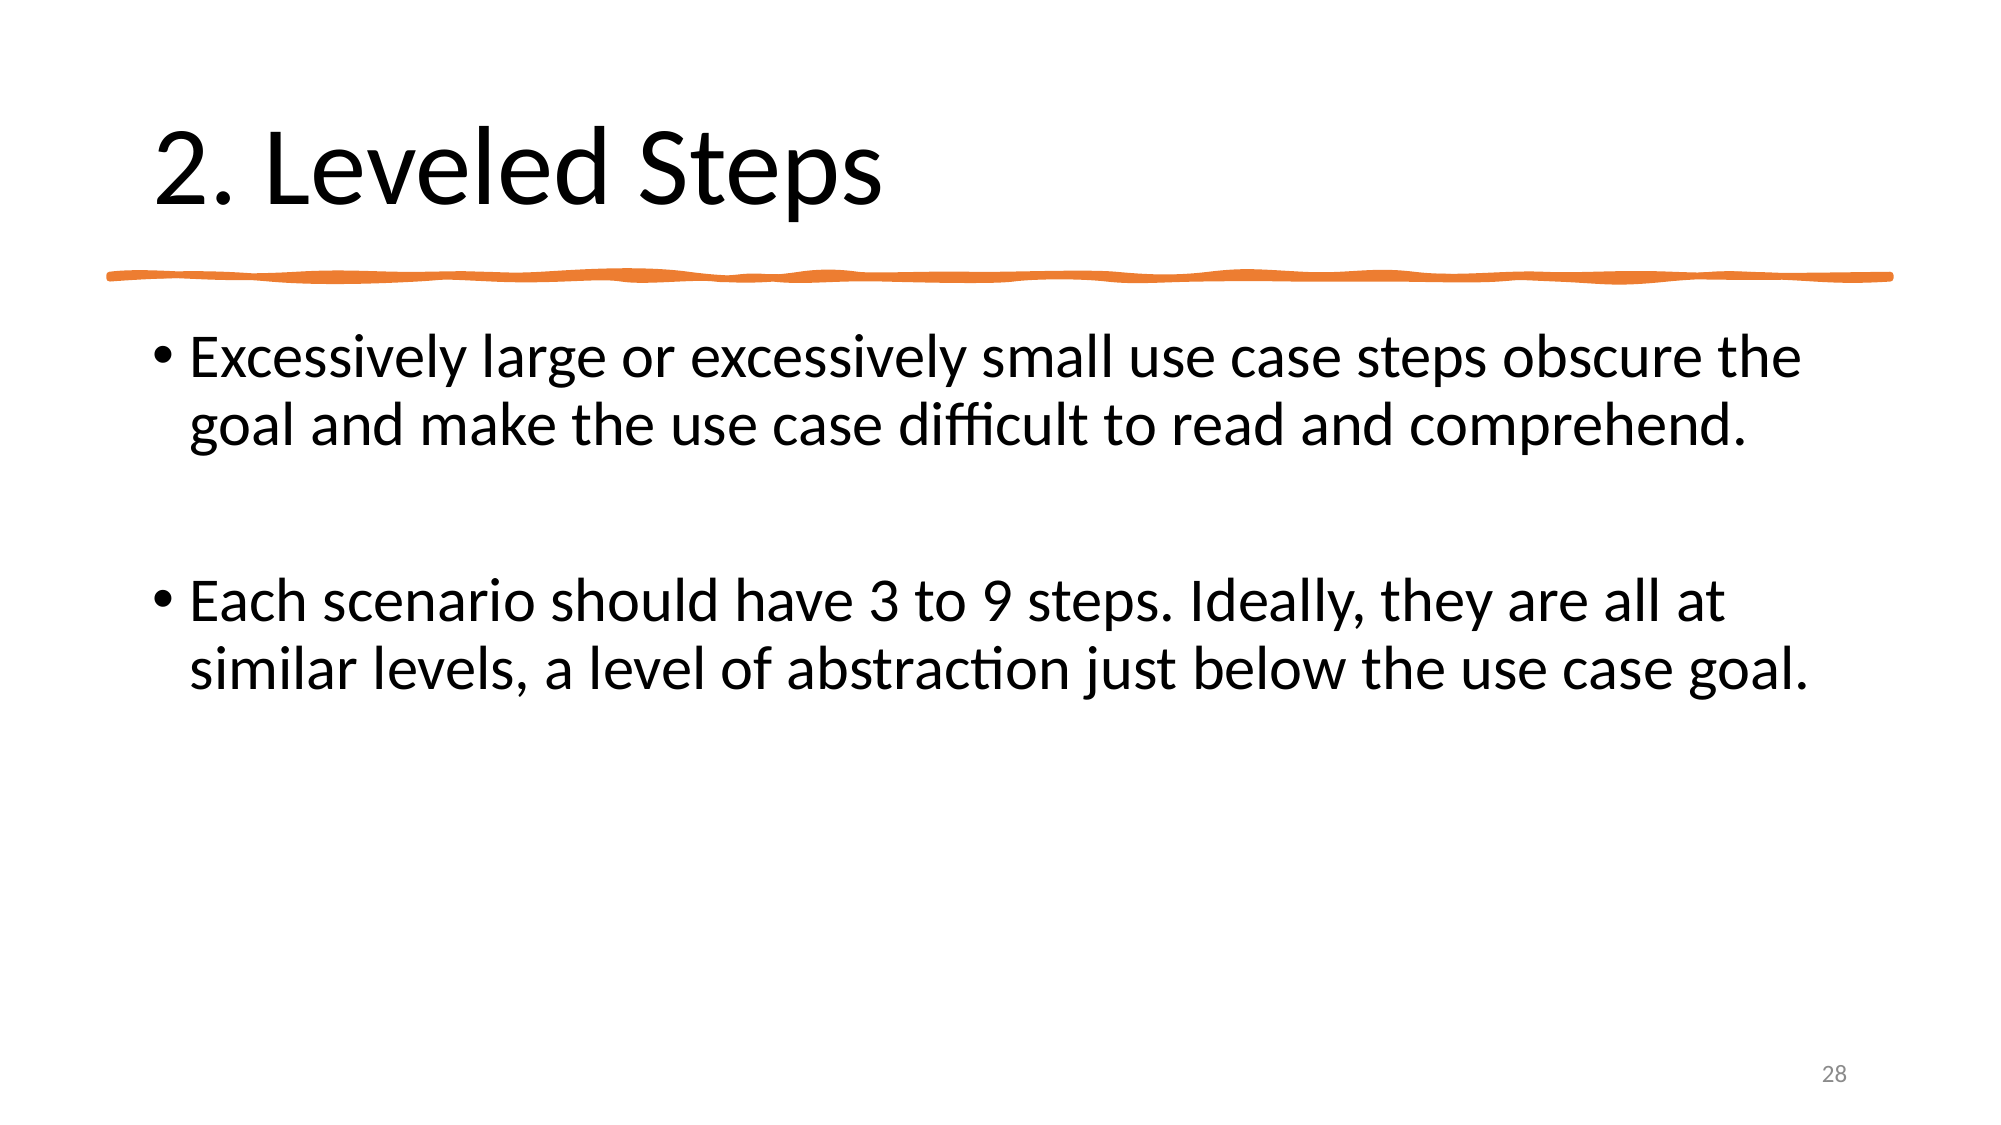

# 2. Leveled Steps

Excessively large or excessively small use case steps obscure the goal and make the use case difficult to read and comprehend.

Each scenario should have 3 to 9 steps. Ideally, they are all at similar levels, a level of abstraction just below the use case goal.
28